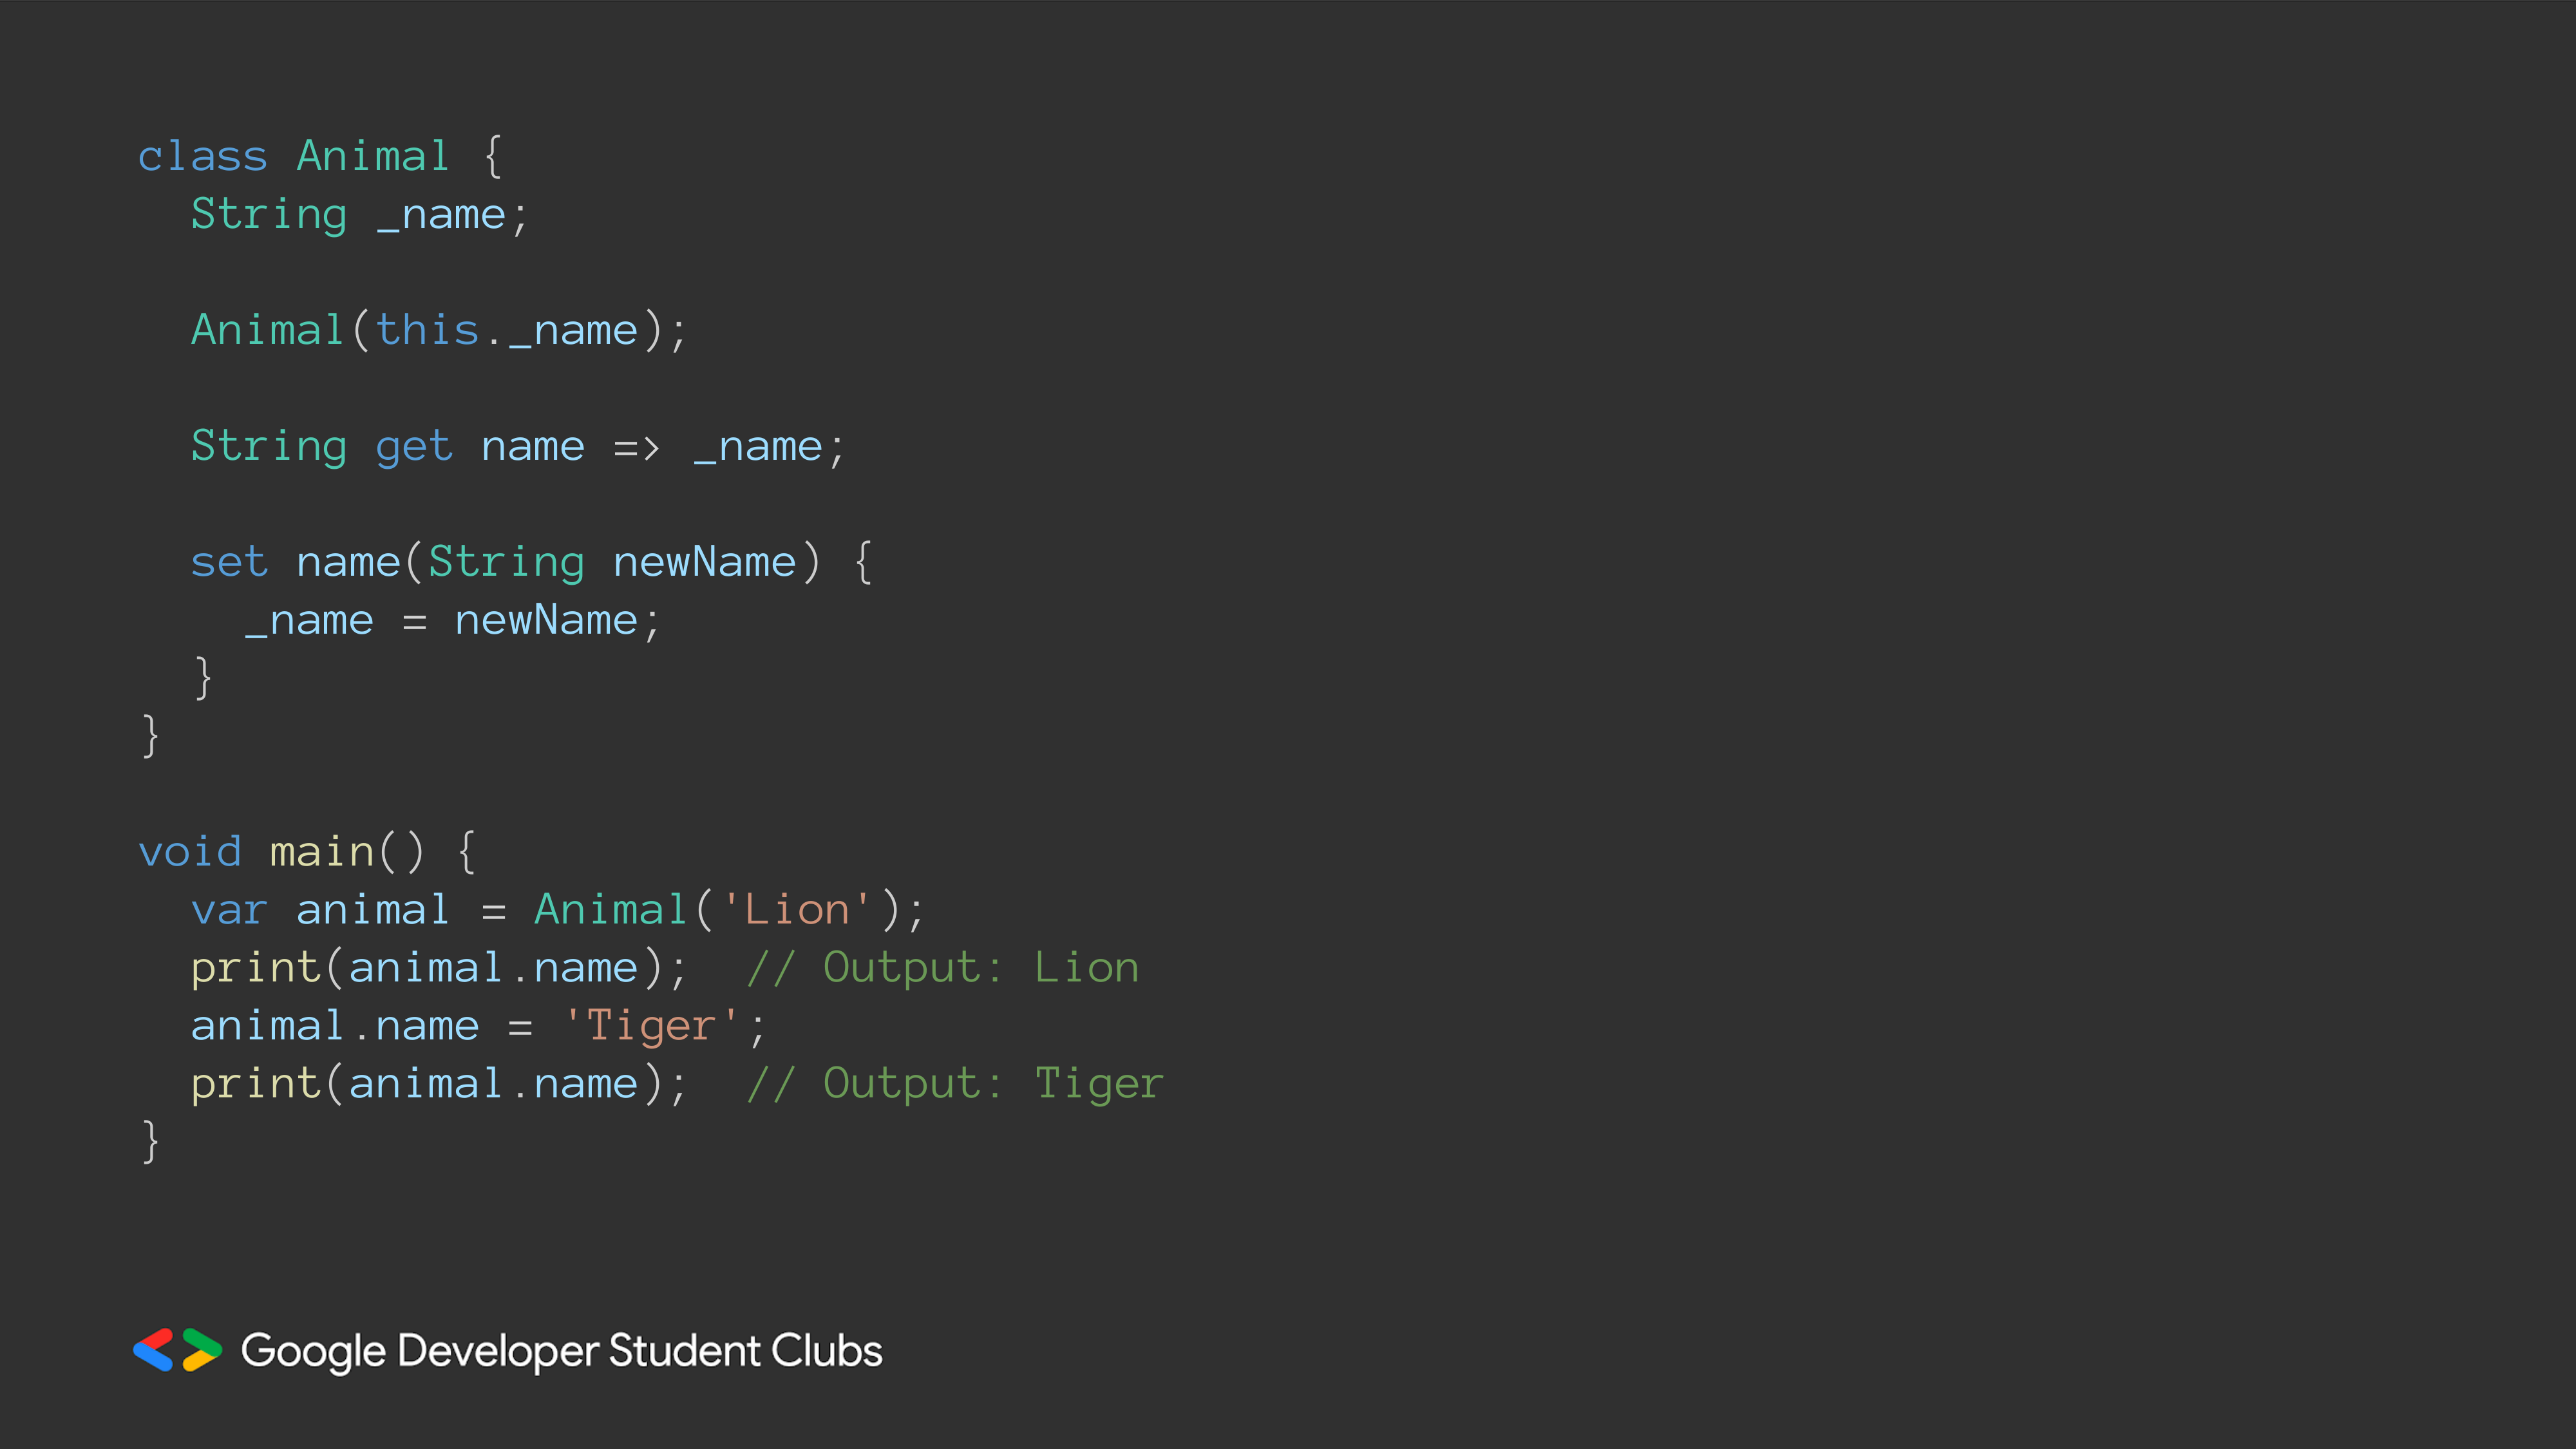

class Animal {
  String _name;

  Animal(this._name);

  String get name => _name;

  set name(String newName) {
    _name = newName;
  }
}
void main() {
  var animal = Animal('Lion');
  print(animal.name);  // Output: Lion
  animal.name = 'Tiger';
  print(animal.name);  // Output: Tiger
}